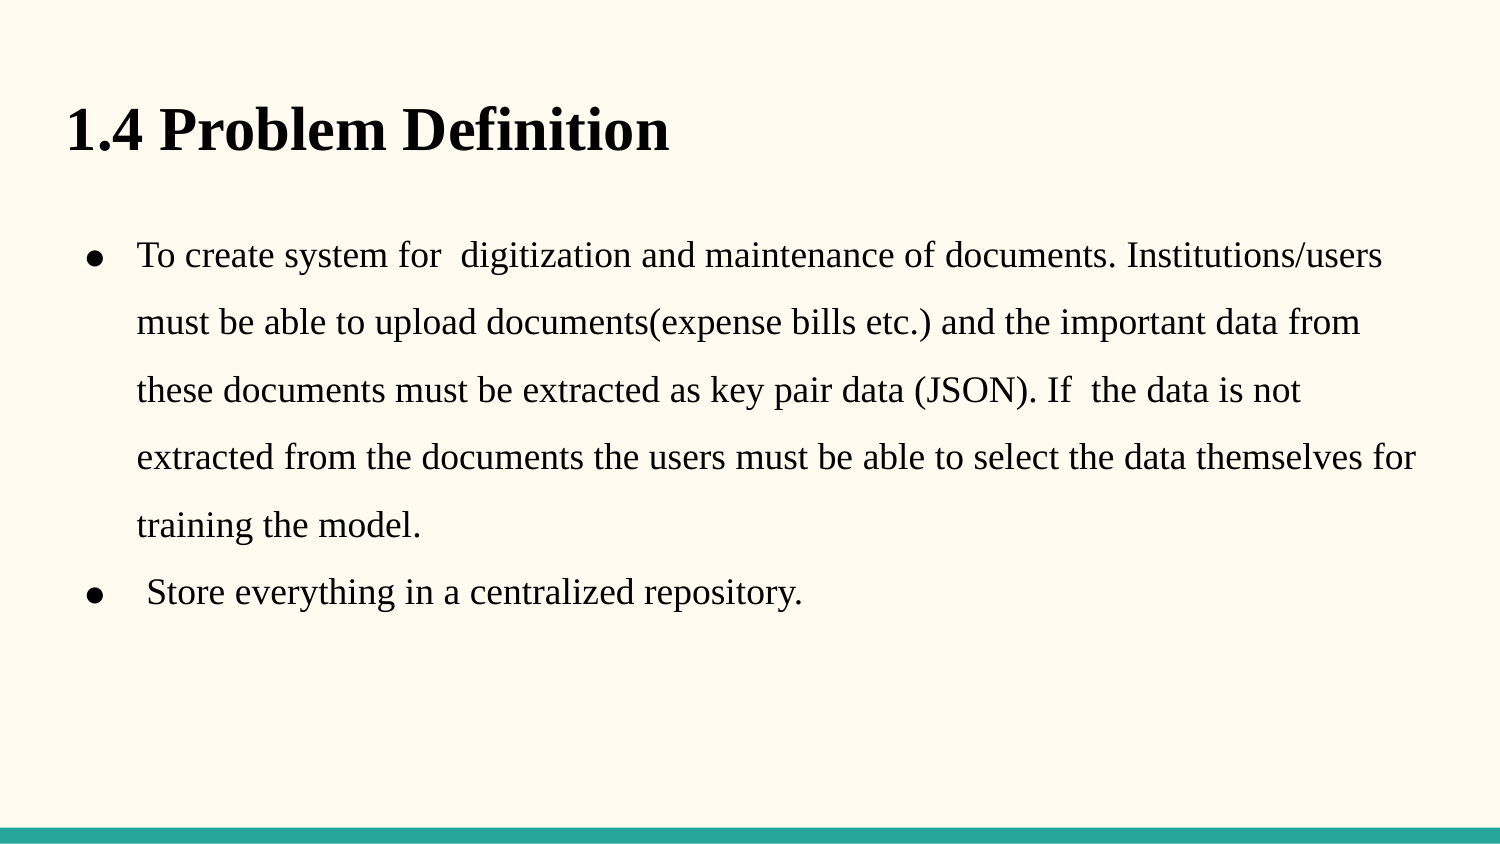

1.4 Problem Definition
To create system for  digitization and maintenance of documents. Institutions/users must be able to upload documents(expense bills etc.) and the important data from these documents must be extracted as key pair data (JSON). If  the data is not extracted from the documents the users must be able to select the data themselves for training the model.
 Store everything in a centralized repository.